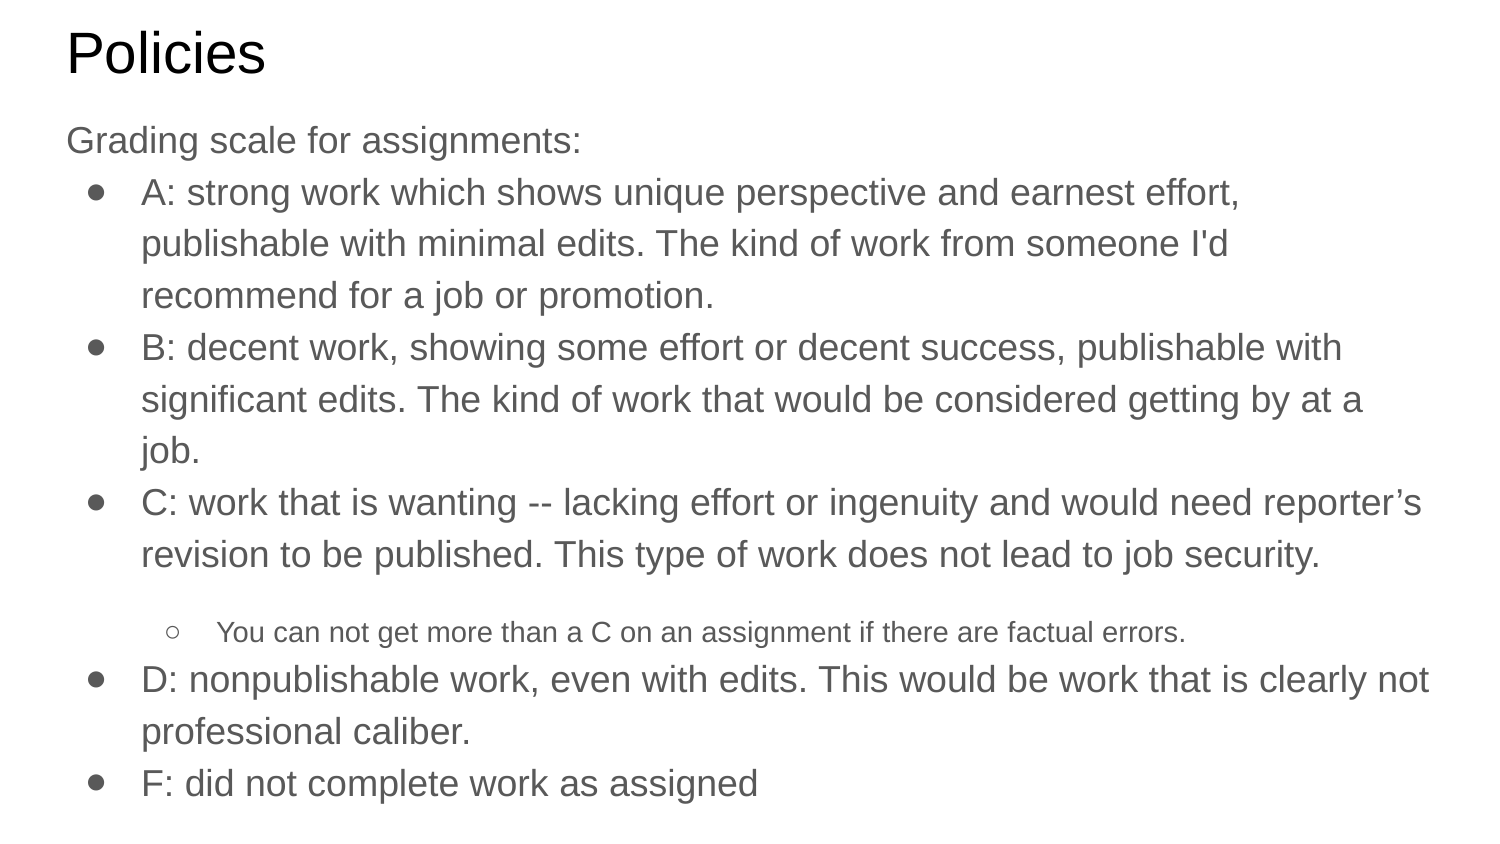

# Policies
Grading scale for assignments:
A: strong work which shows unique perspective and earnest effort, publishable with minimal edits. The kind of work from someone I'd recommend for a job or promotion.
B: decent work, showing some effort or decent success, publishable with significant edits. The kind of work that would be considered getting by at a job.
C: work that is wanting -- lacking effort or ingenuity and would need reporter’s revision to be published. This type of work does not lead to job security.
You can not get more than a C on an assignment if there are factual errors.
D: nonpublishable work, even with edits. This would be work that is clearly not professional caliber.
F: did not complete work as assigned